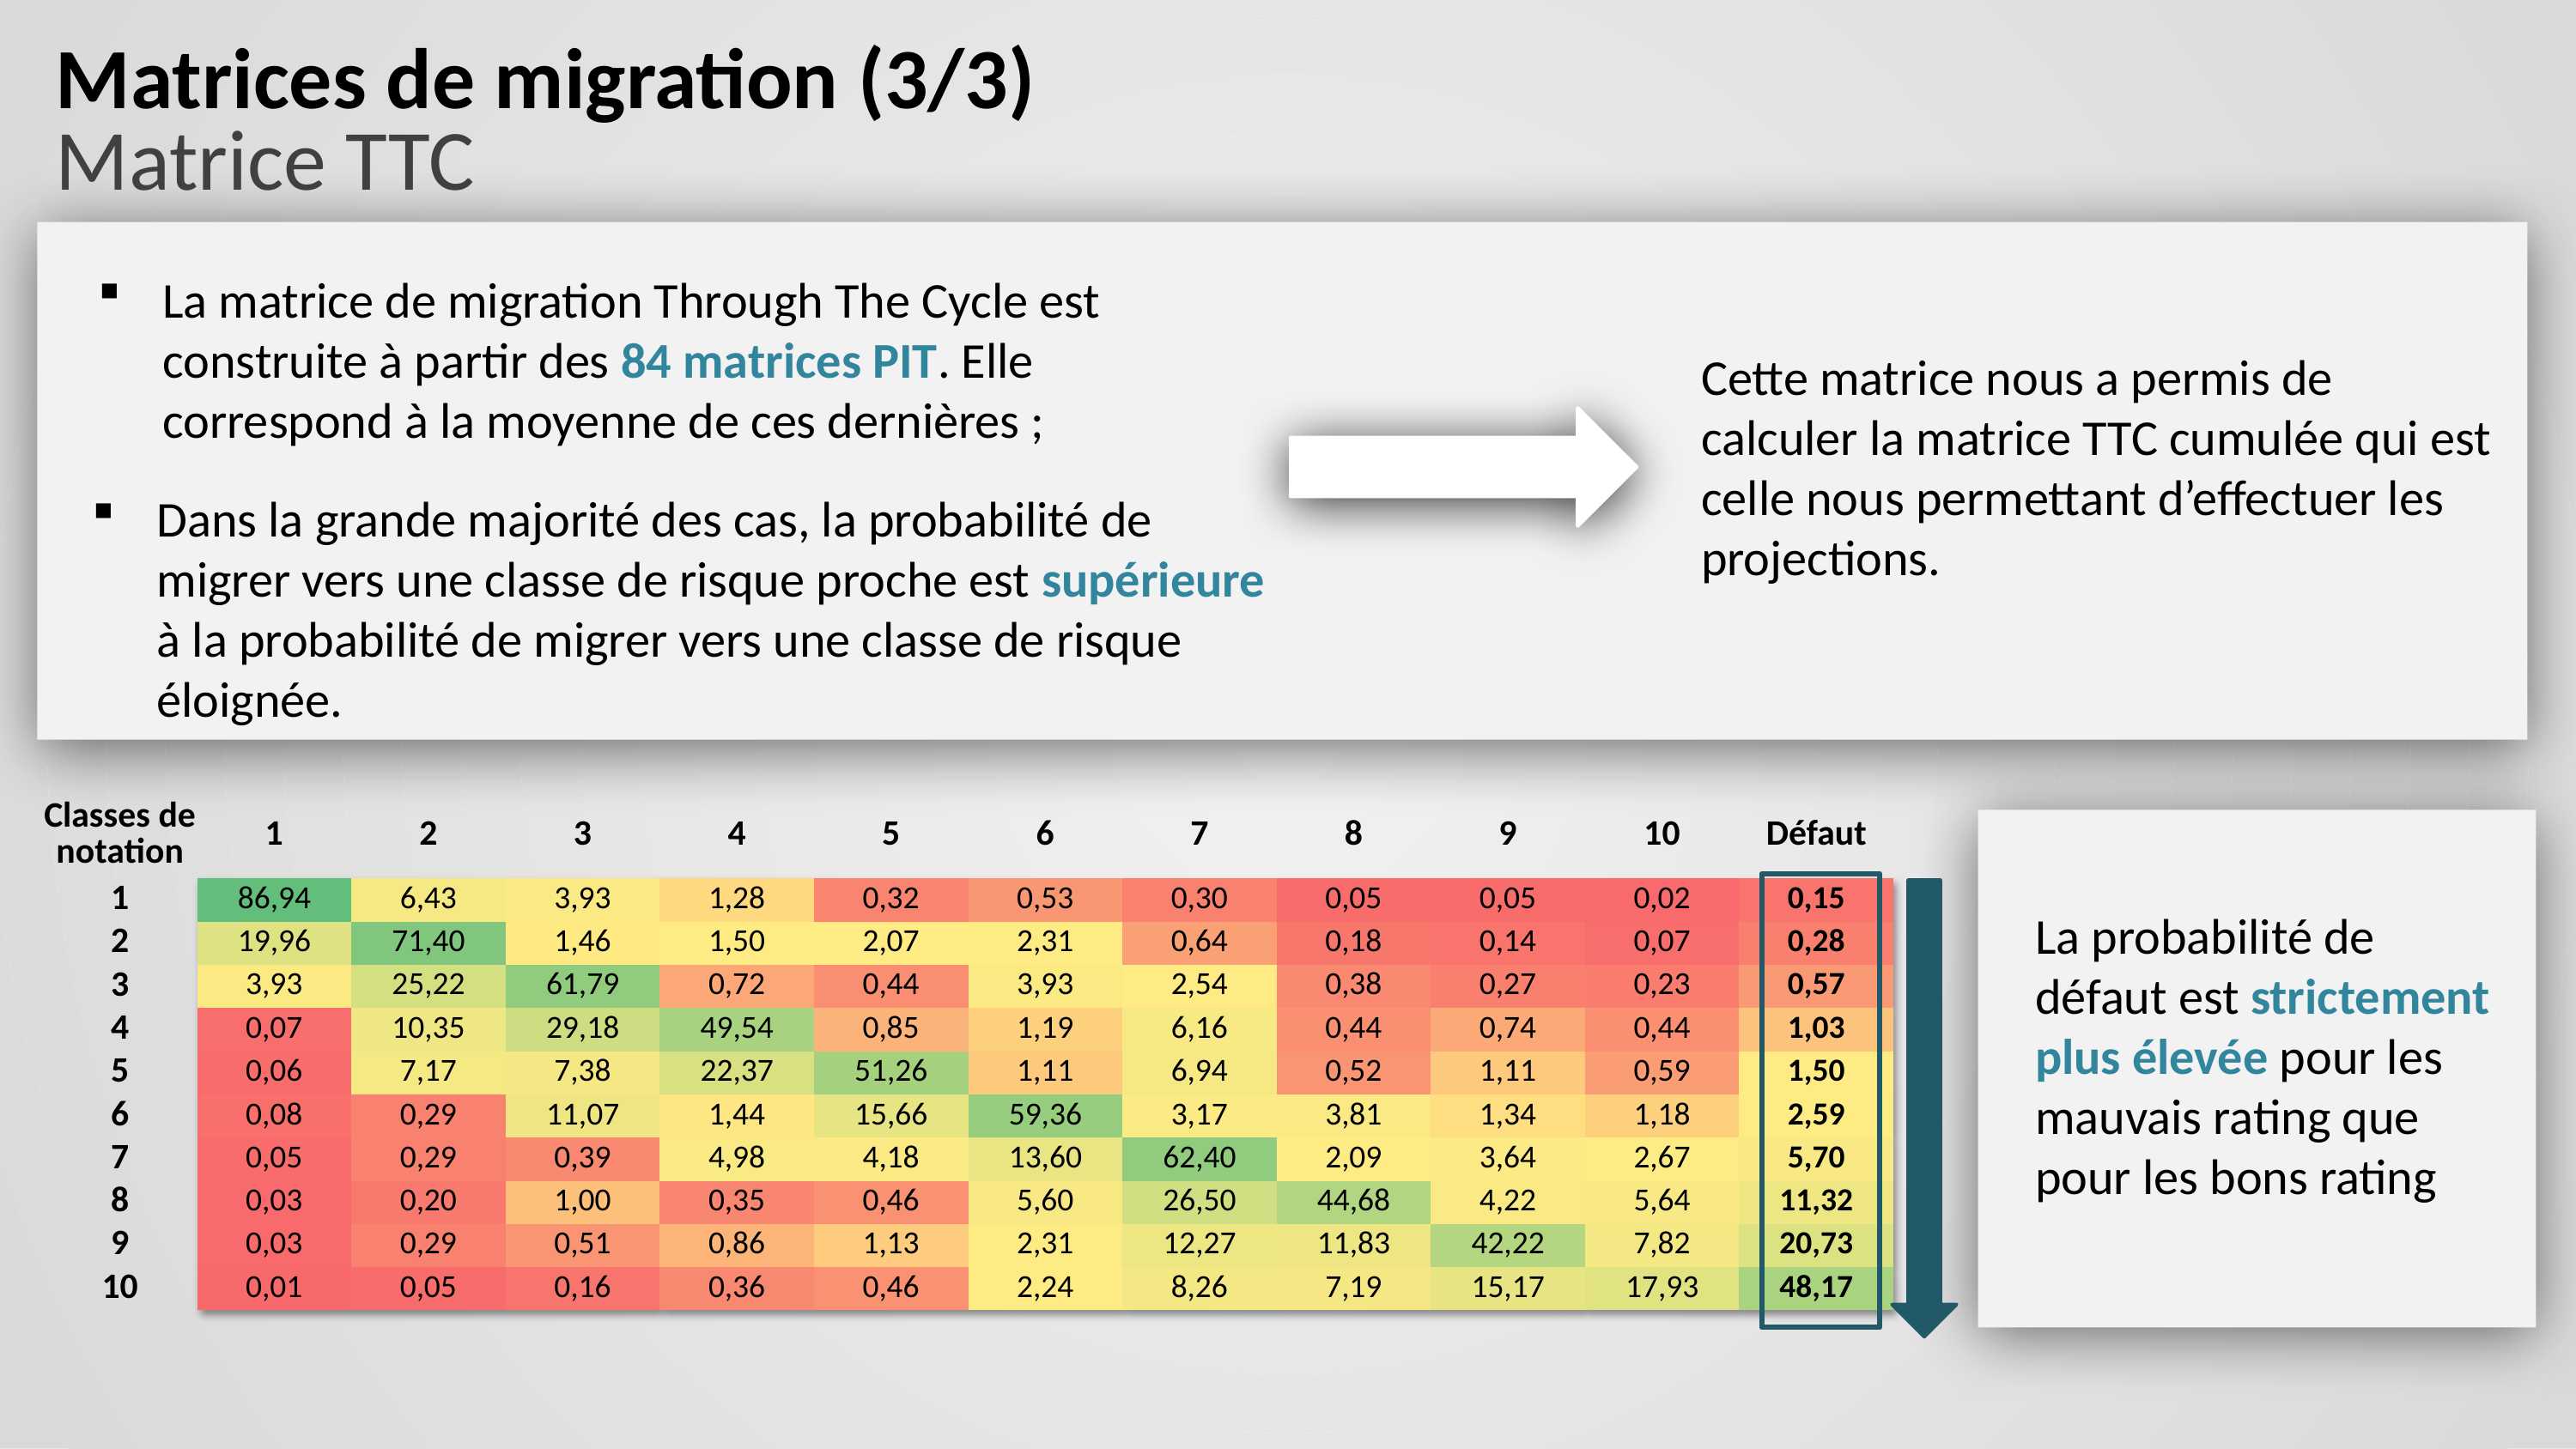

Matrices de migration (3/3)
Matrice TTC
La matrice de migration Through The Cycle est construite à partir des 84 matrices PIT. Elle correspond à la moyenne de ces dernières ;

Cette matrice nous a permis de calculer la matrice TTC cumulée qui est celle nous permettant d’effectuer les projections.

Dans la grande majorité des cas, la probabilité de migrer vers une classe de risque proche est supérieure à la probabilité de migrer vers une classe de risque éloignée.

| Classes de notation | 1 | 2 | 3 | 4 | 5 | 6 | 7 | 8 | 9 | 10 | Défaut |
| --- | --- | --- | --- | --- | --- | --- | --- | --- | --- | --- | --- |
| 1 | 86,94 | 6,43 | 3,93 | 1,28 | 0,32 | 0,53 | 0,30 | 0,05 | 0,05 | 0,02 | 0,15 |
| 2 | 19,96 | 71,40 | 1,46 | 1,50 | 2,07 | 2,31 | 0,64 | 0,18 | 0,14 | 0,07 | 0,28 |
| 3 | 3,93 | 25,22 | 61,79 | 0,72 | 0,44 | 3,93 | 2,54 | 0,38 | 0,27 | 0,23 | 0,57 |
| 4 | 0,07 | 10,35 | 29,18 | 49,54 | 0,85 | 1,19 | 6,16 | 0,44 | 0,74 | 0,44 | 1,03 |
| 5 | 0,06 | 7,17 | 7,38 | 22,37 | 51,26 | 1,11 | 6,94 | 0,52 | 1,11 | 0,59 | 1,50 |
| 6 | 0,08 | 0,29 | 11,07 | 1,44 | 15,66 | 59,36 | 3,17 | 3,81 | 1,34 | 1,18 | 2,59 |
| 7 | 0,05 | 0,29 | 0,39 | 4,98 | 4,18 | 13,60 | 62,40 | 2,09 | 3,64 | 2,67 | 5,70 |
| 8 | 0,03 | 0,20 | 1,00 | 0,35 | 0,46 | 5,60 | 26,50 | 44,68 | 4,22 | 5,64 | 11,32 |
| 9 | 0,03 | 0,29 | 0,51 | 0,86 | 1,13 | 2,31 | 12,27 | 11,83 | 42,22 | 7,82 | 20,73 |
| 10 | 0,01 | 0,05 | 0,16 | 0,36 | 0,46 | 2,24 | 8,26 | 7,19 | 15,17 | 17,93 | 48,17 |

La probabilité de défaut est strictement plus élevée pour les mauvais rating que pour les bons rating